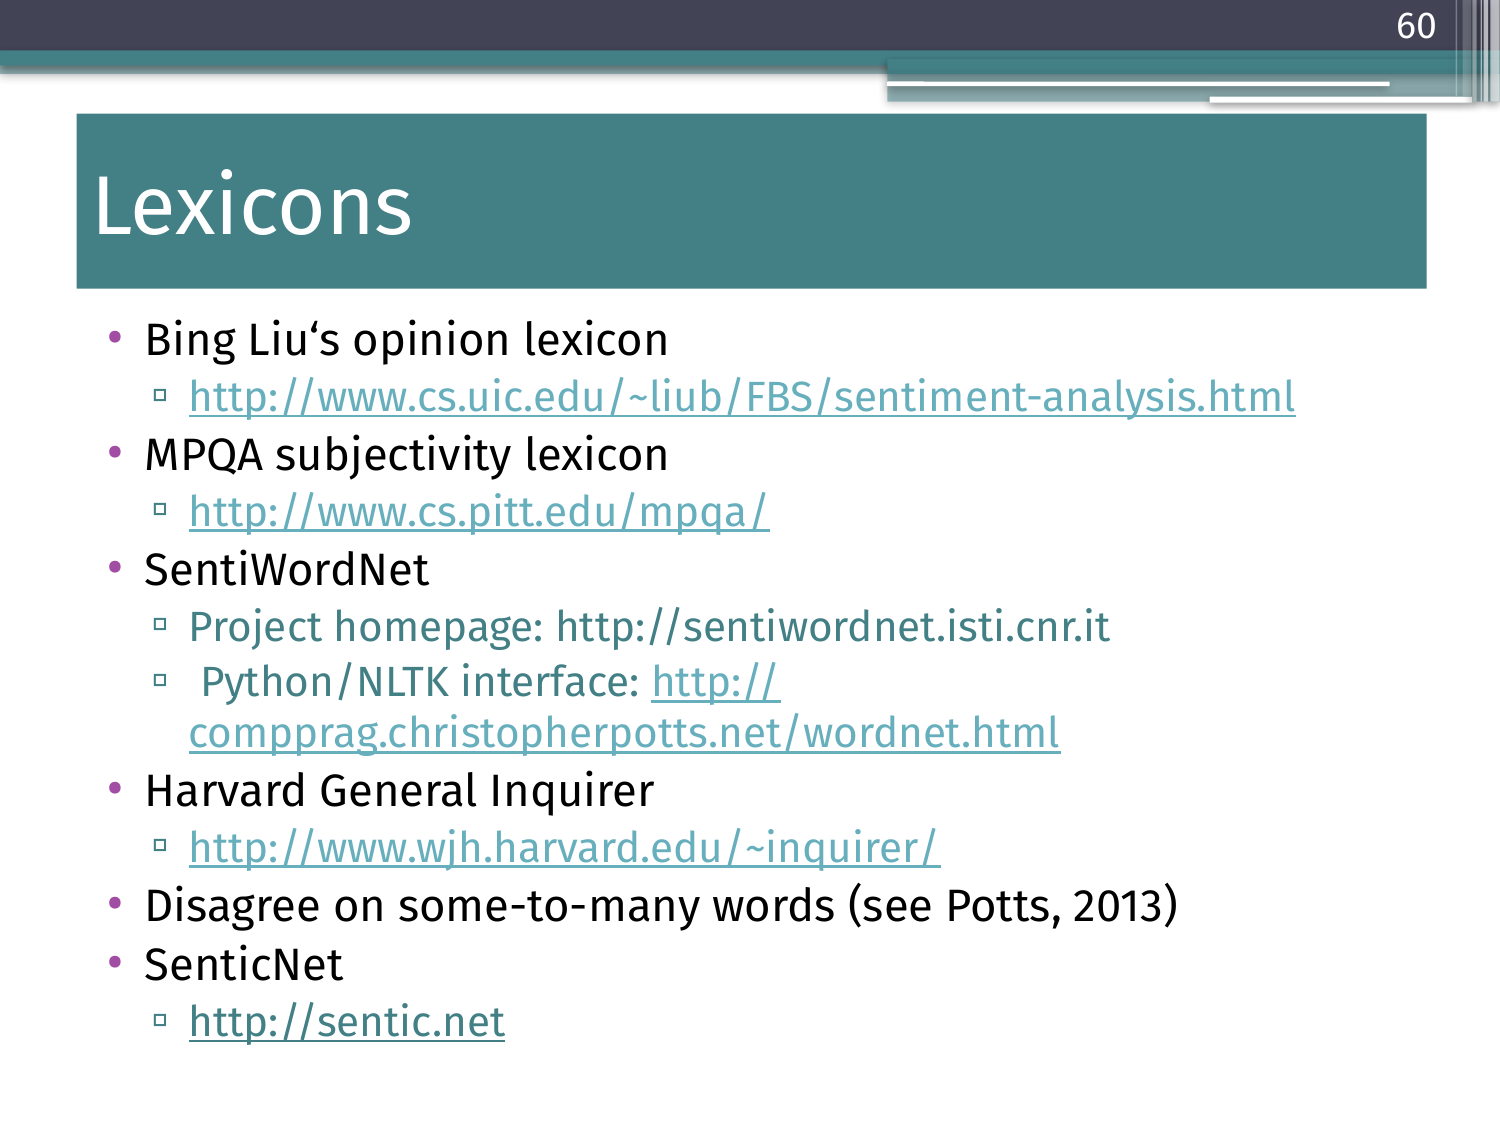

# Lexicons
Bing Liu‘s opinion lexicon
http://www.cs.uic.edu/~liub/FBS/sentiment-analysis.html
MPQA subjectivity lexicon
http://www.cs.pitt.edu/mpqa/
SentiWordNet
Project homepage: http://sentiwordnet.isti.cnr.it
 Python/NLTK interface: http://compprag.christopherpotts.net/wordnet.html
Harvard General Inquirer
http://www.wjh.harvard.edu/~inquirer/
Disagree on some-to-many words (see Potts, 2013)
SenticNet
http://sentic.net